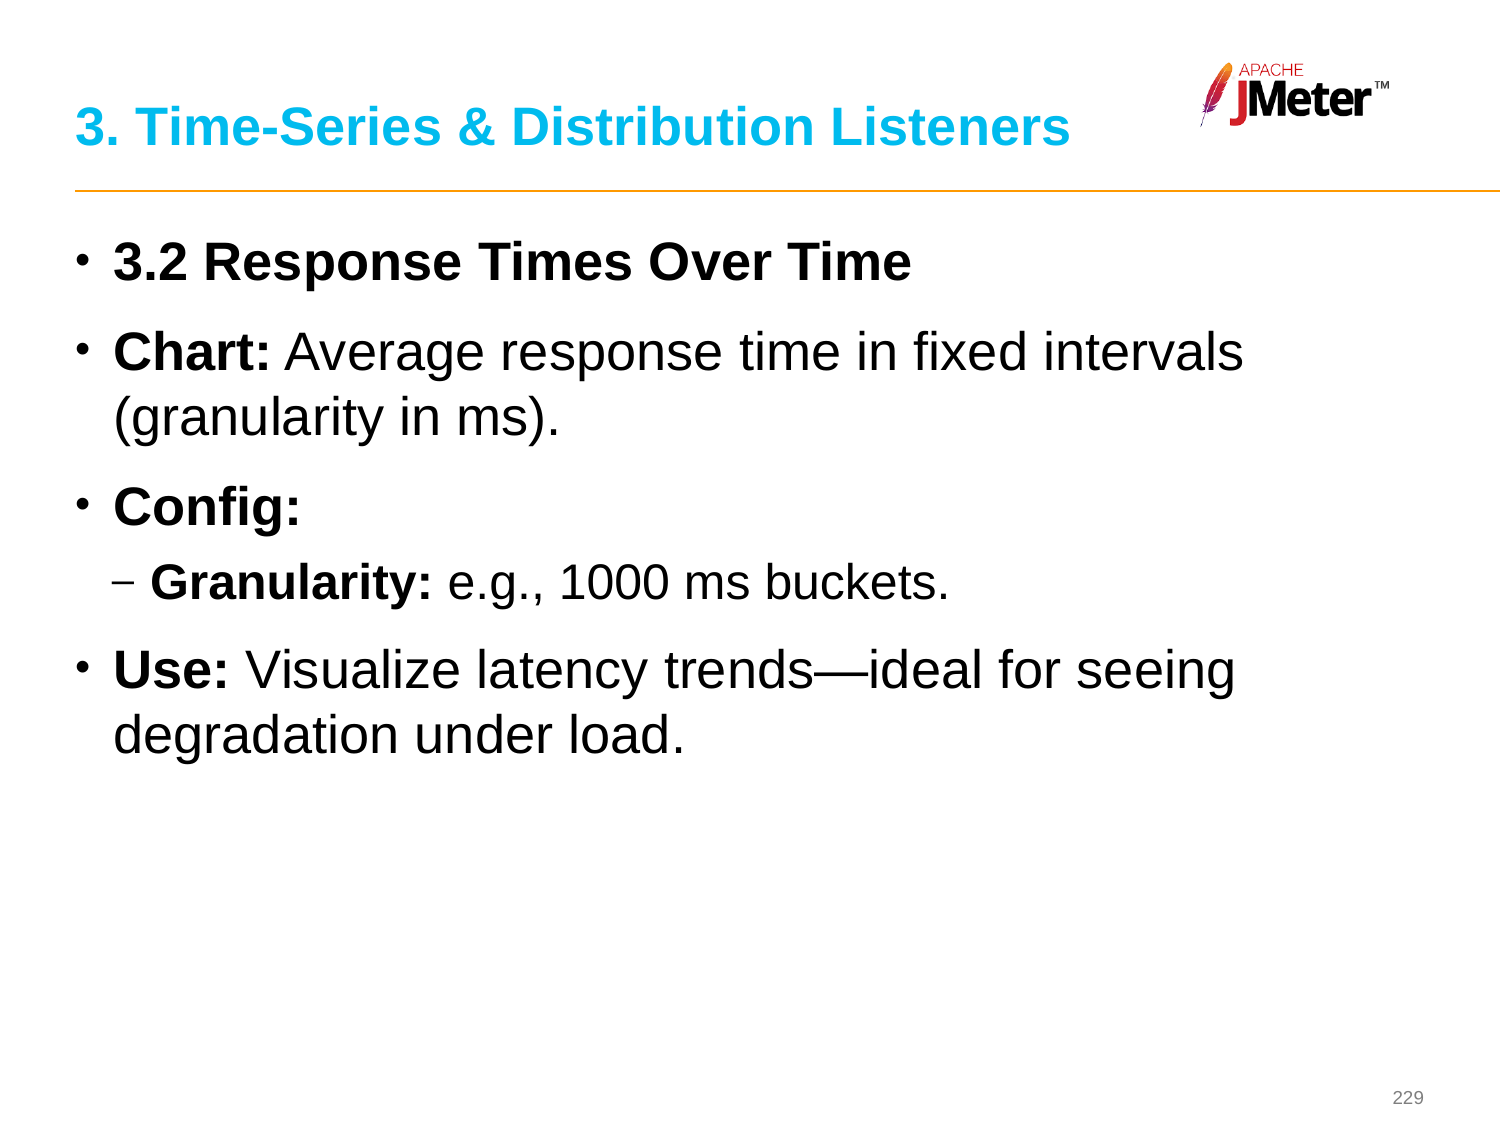

# 3. Time-Series & Distribution Listeners
3.2 Response Times Over Time
Chart: Average response time in fixed intervals (granularity in ms).
Config:
Granularity: e.g., 1000 ms buckets.
Use: Visualize latency trends—ideal for seeing degradation under load.